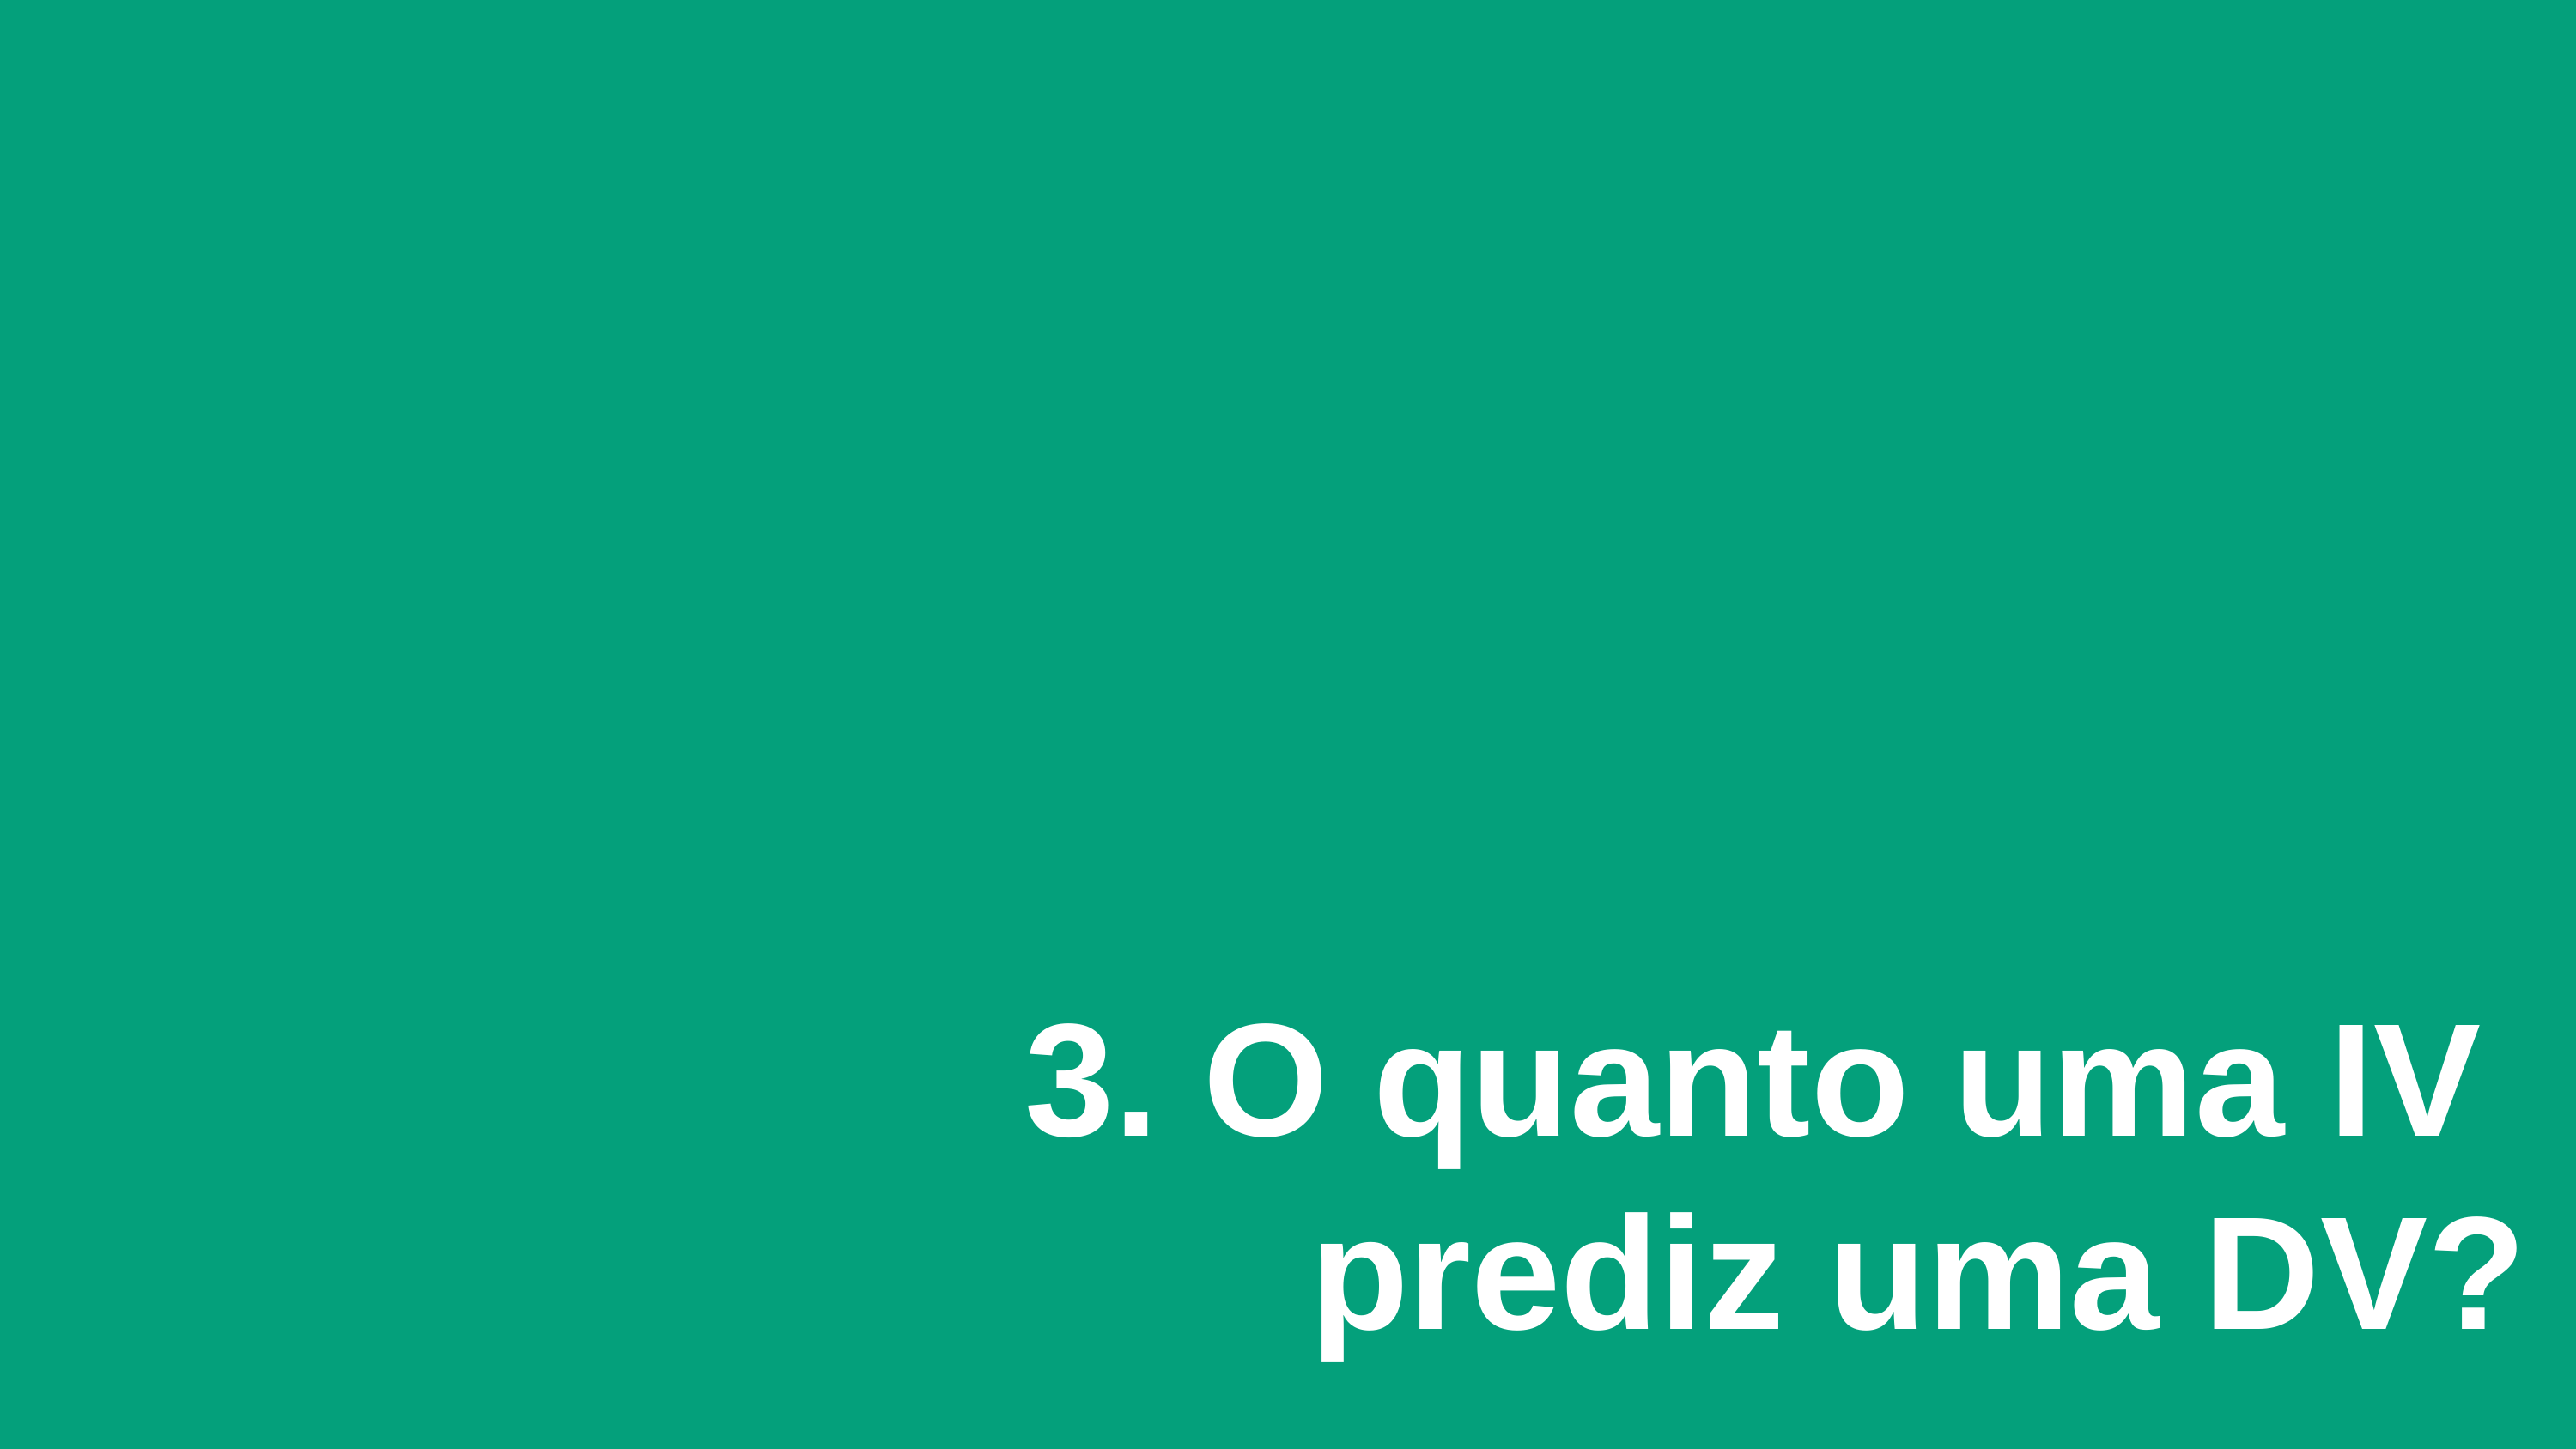

3. O quanto uma IV
prediz uma DV?